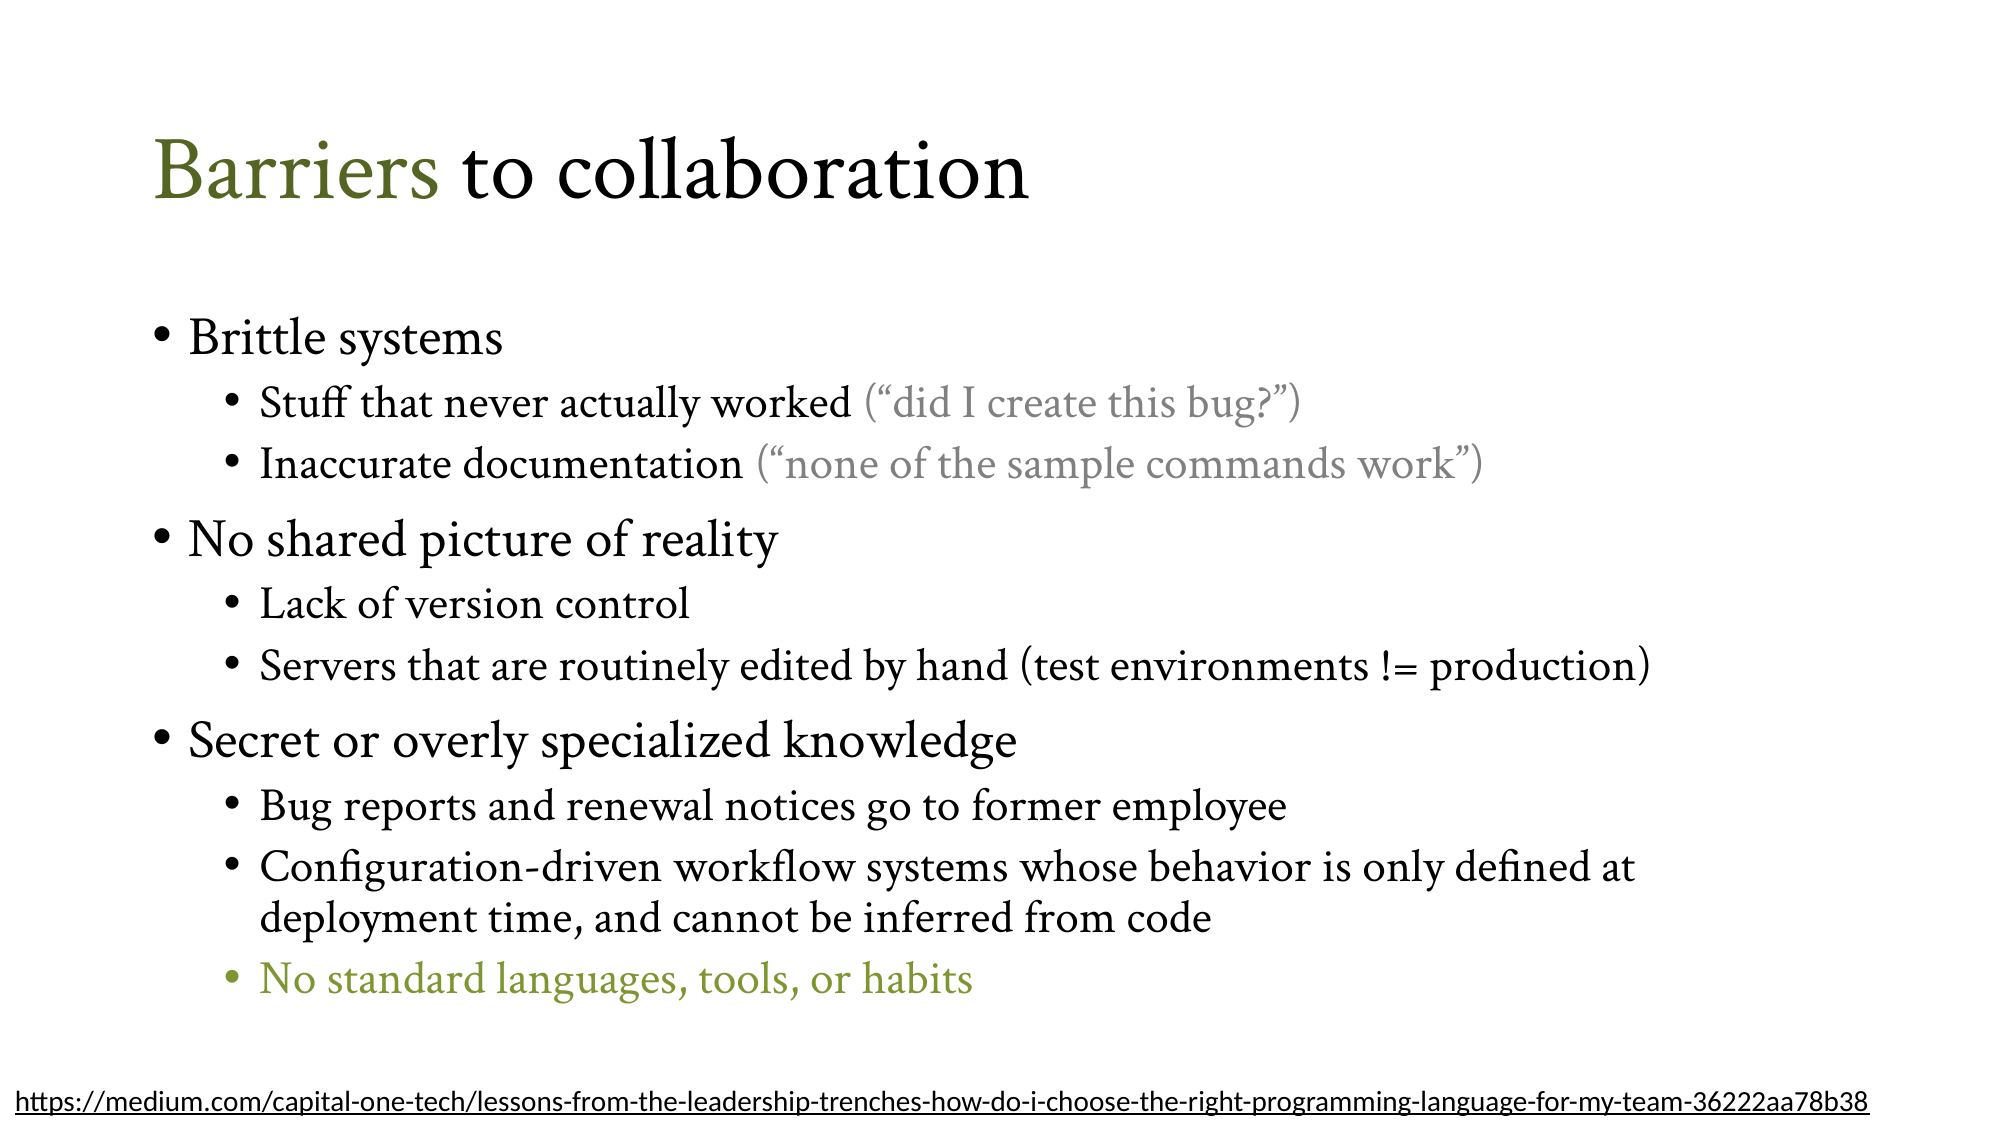

# Barriers to collaboration
Brittle systems
Stuff that never actually worked (“did I create this bug?”)
Inaccurate documentation (“none of the sample commands work”)
No shared picture of reality
Lack of version control
Servers that are routinely edited by hand (test environments != production)
Secret or overly specialized knowledge
Bug reports and renewal notices go to former employee
Configuration-driven workflow systems whose behavior is only defined at deployment time, and cannot be inferred from code
No standard languages, tools, or habits
https://medium.com/capital-one-tech/lessons-from-the-leadership-trenches-how-do-i-choose-the-right-programming-language-for-my-team-36222aa78b38